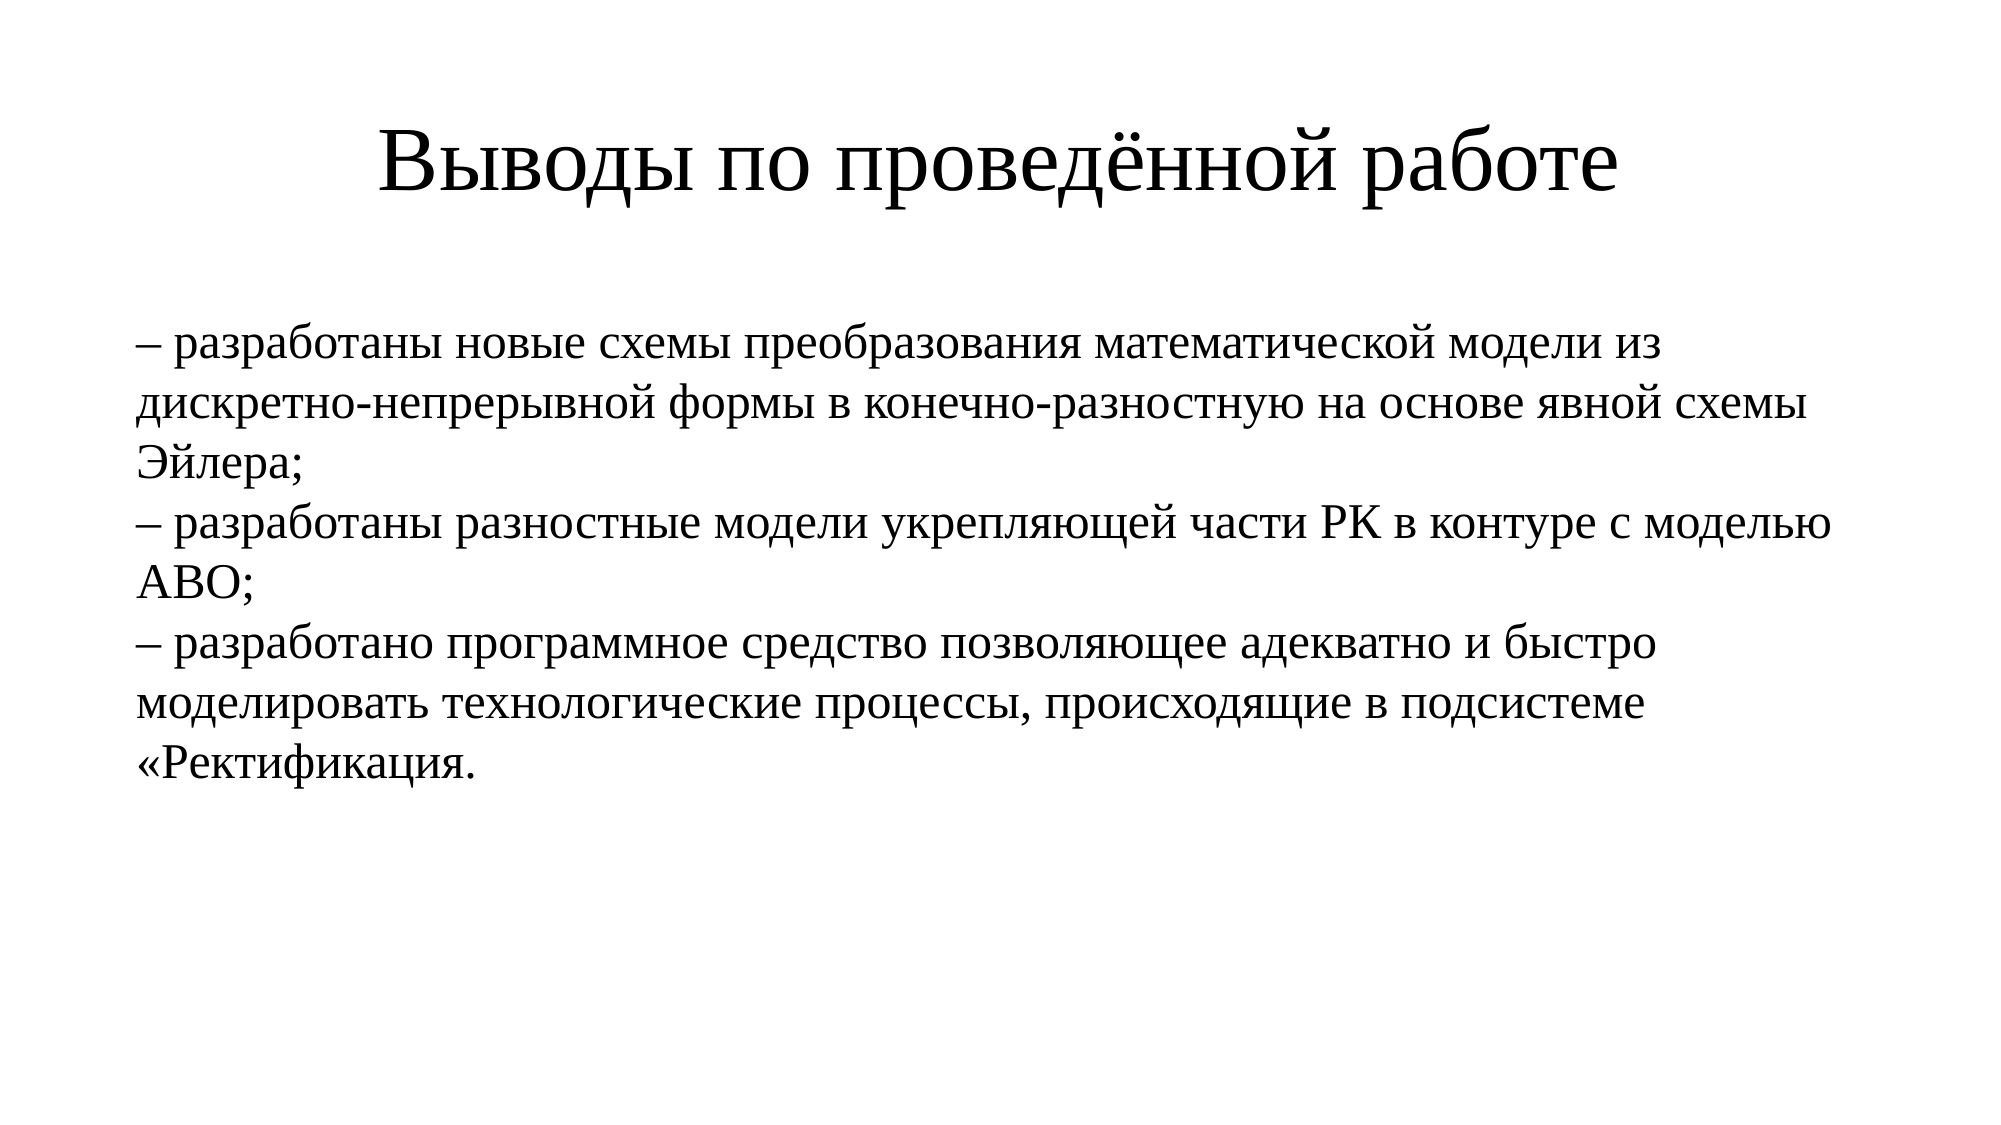

# Выводы по проведённой работе
– разработаны новые схемы преобразования математической модели из дискретно-непрерывной формы в конечно-разностную на основе явной схемы Эйлера;
– разработаны разностные модели укрепляющей части РК в контуре с моделью АВО;
– разработано программное средство позволяющее адекватно и быстро моделировать технологические процессы, происходящие в подсистеме «Ректификация.
13